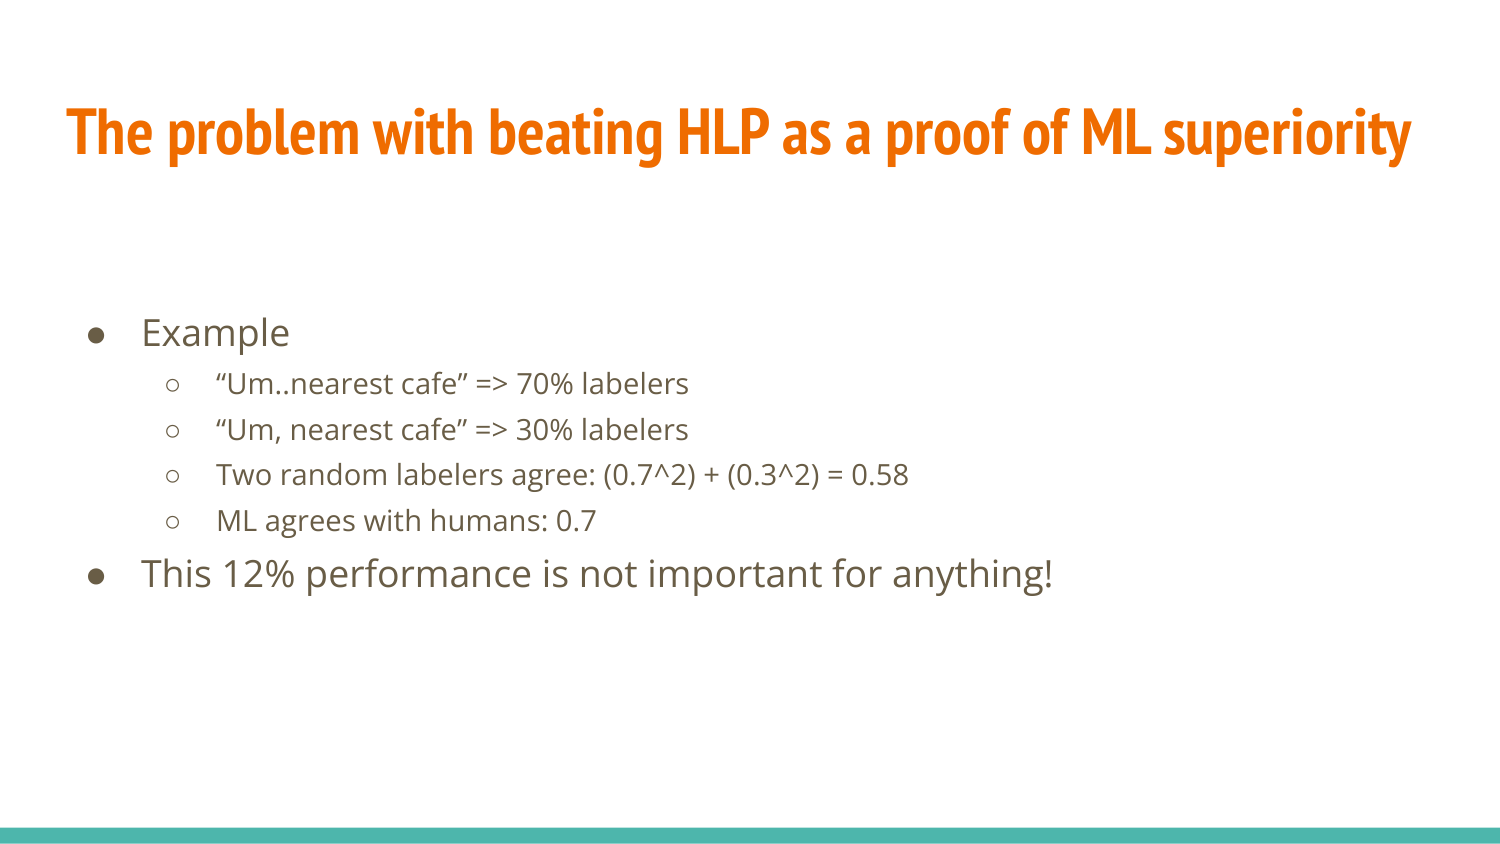

# The problem with beating HLP as a proof of ML superiority

Example
“Um..nearest cafe” => 70% labelers
“Um, nearest cafe” => 30% labelers
Two random labelers agree: (0.7^2) + (0.3^2) = 0.58
ML agrees with humans: 0.7
This 12% performance is not important for anything!